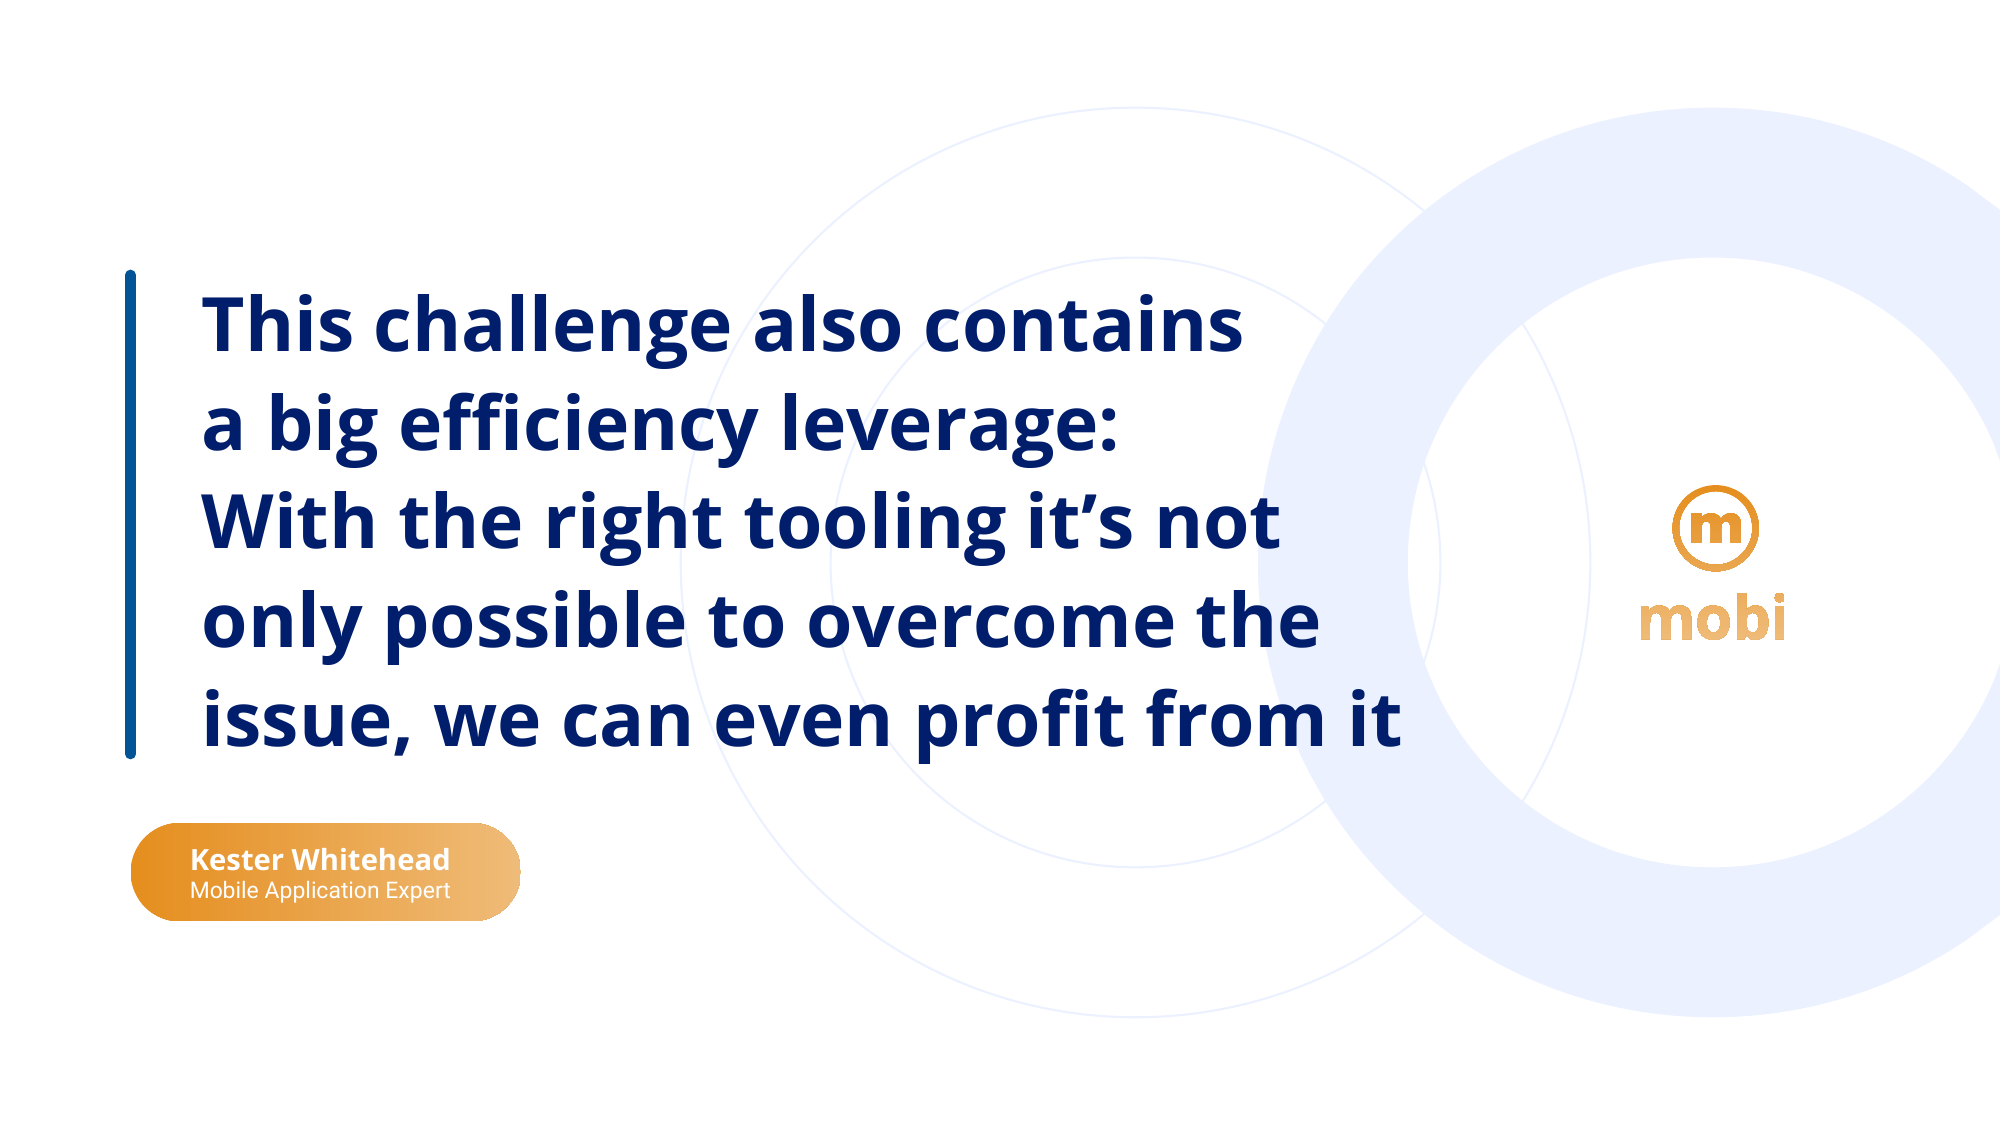

This challenge also contains
a big efficiency leverage:
With the right tooling it’s not
only possible to overcome the
issue, we can even profit from it

Kester Whitehead
Mobile Application Expert